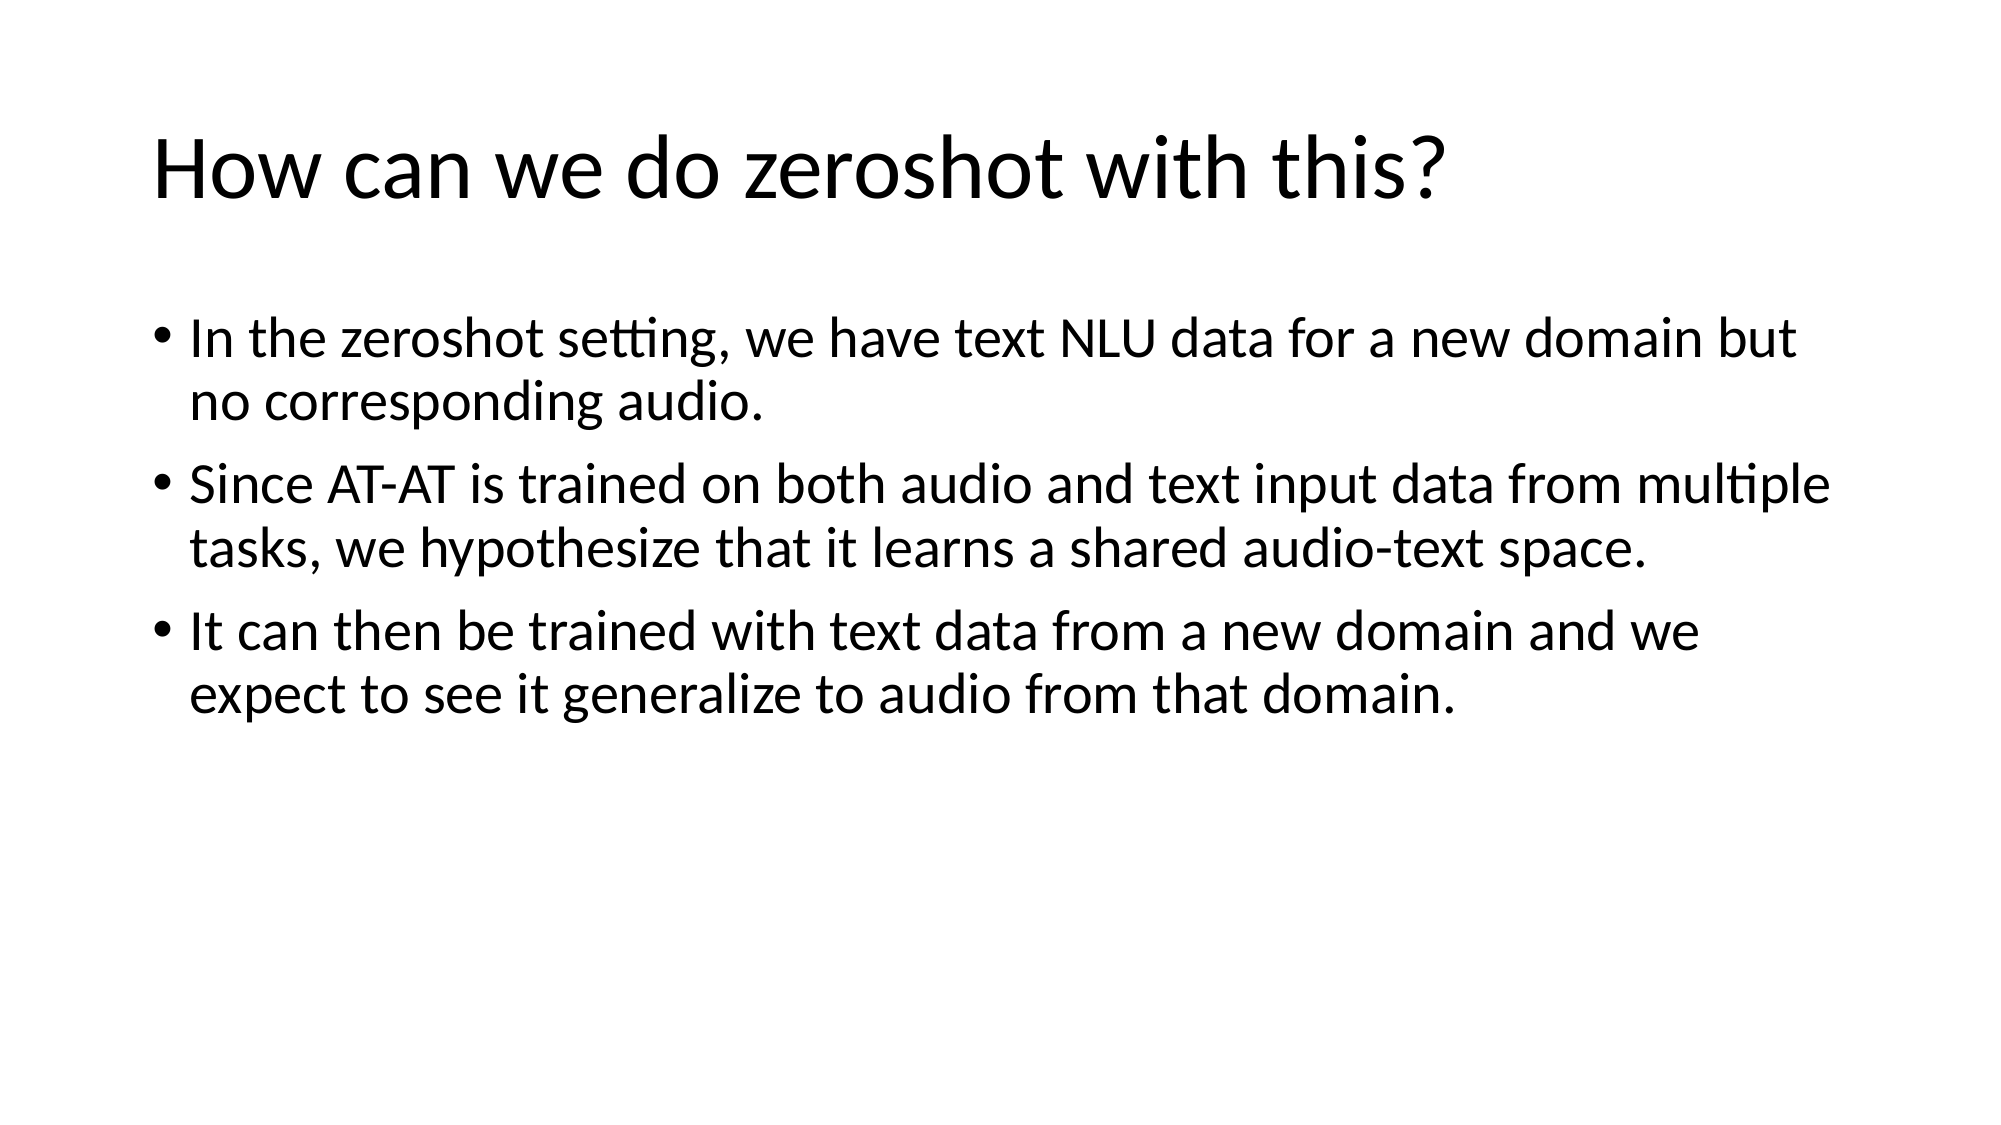

# How can we do zeroshot with this?
In the zeroshot setting, we have text NLU data for a new domain but no corresponding audio.
Since AT-AT is trained on both audio and text input data from multiple tasks, we hypothesize that it learns a shared audio-text space.
It can then be trained with text data from a new domain and we expect to see it generalize to audio from that domain.